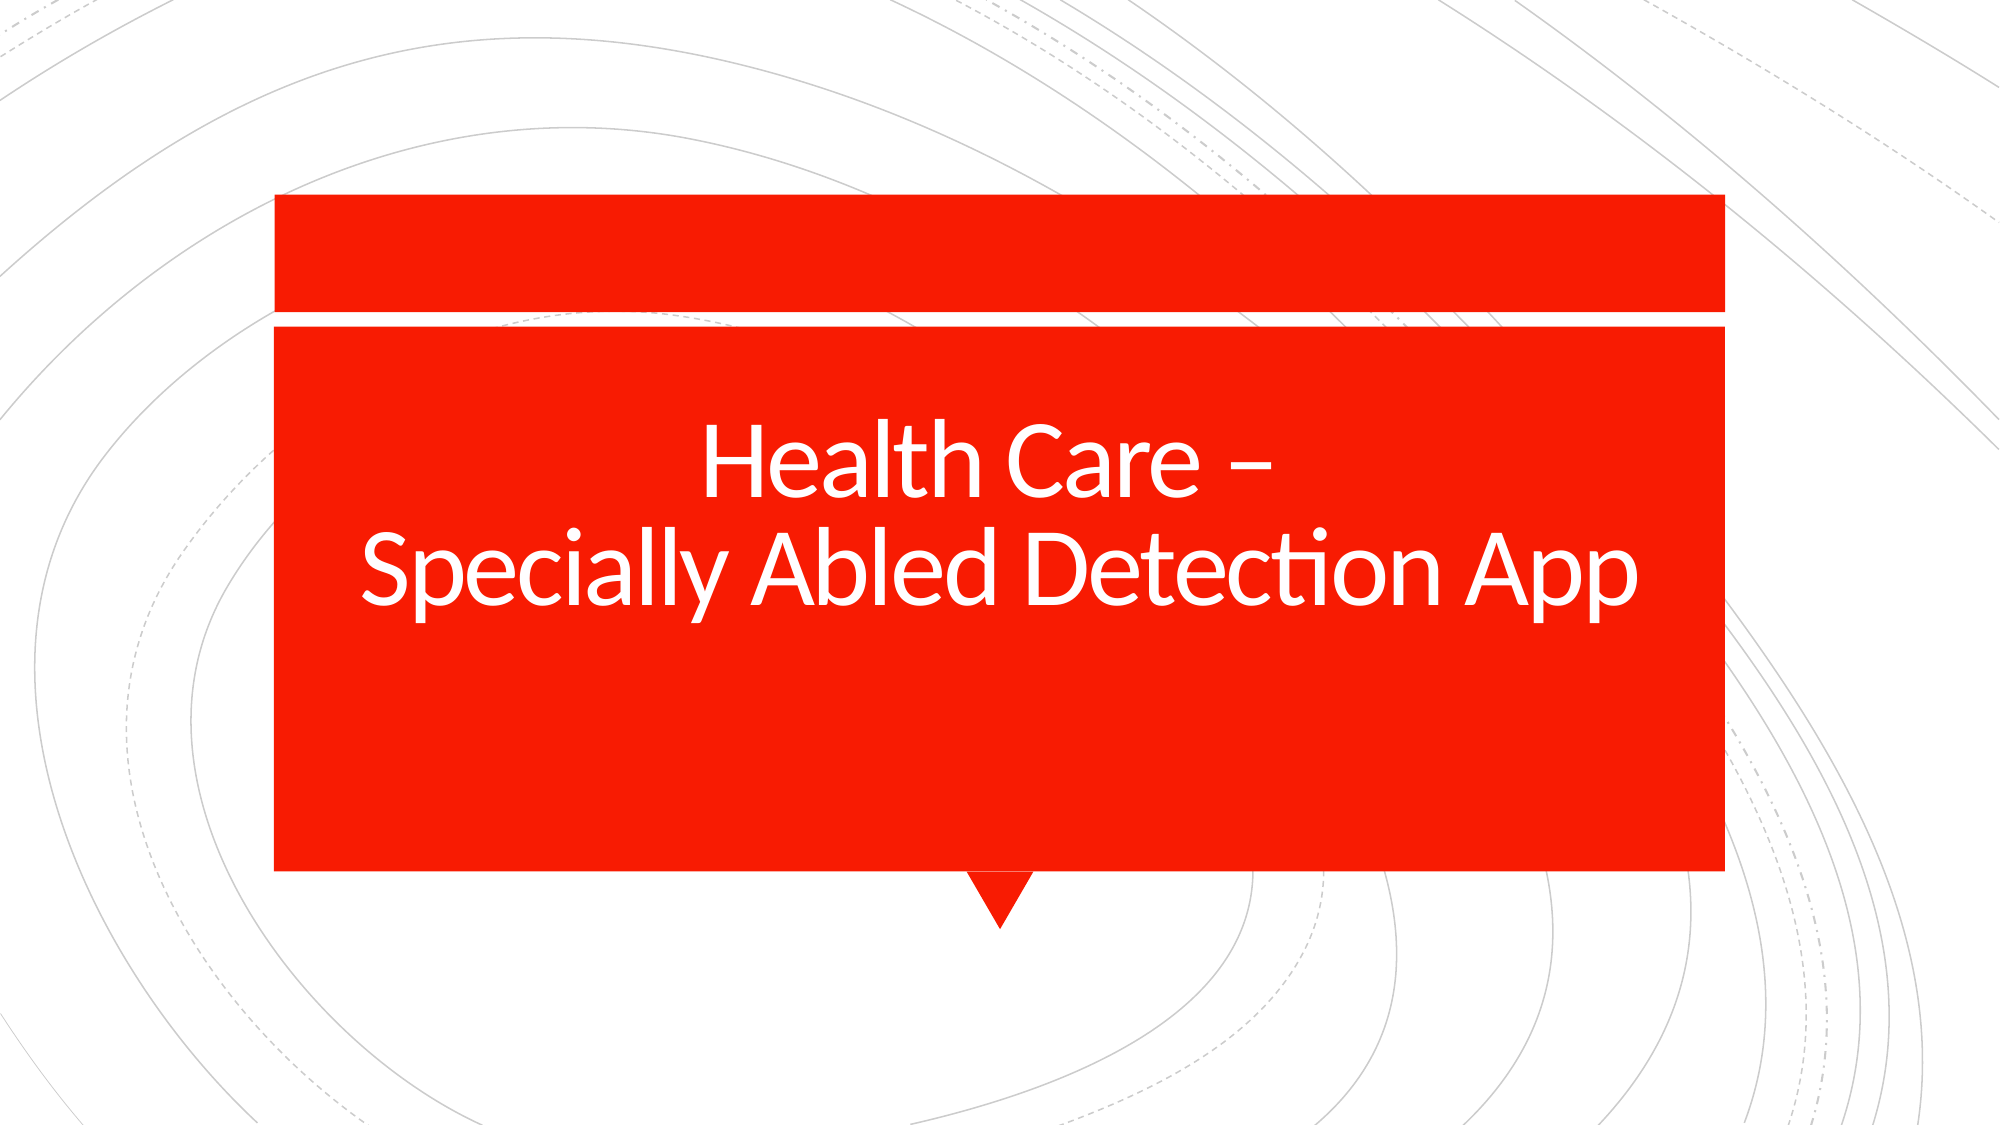

# Health Care – Specially Abled Detection App